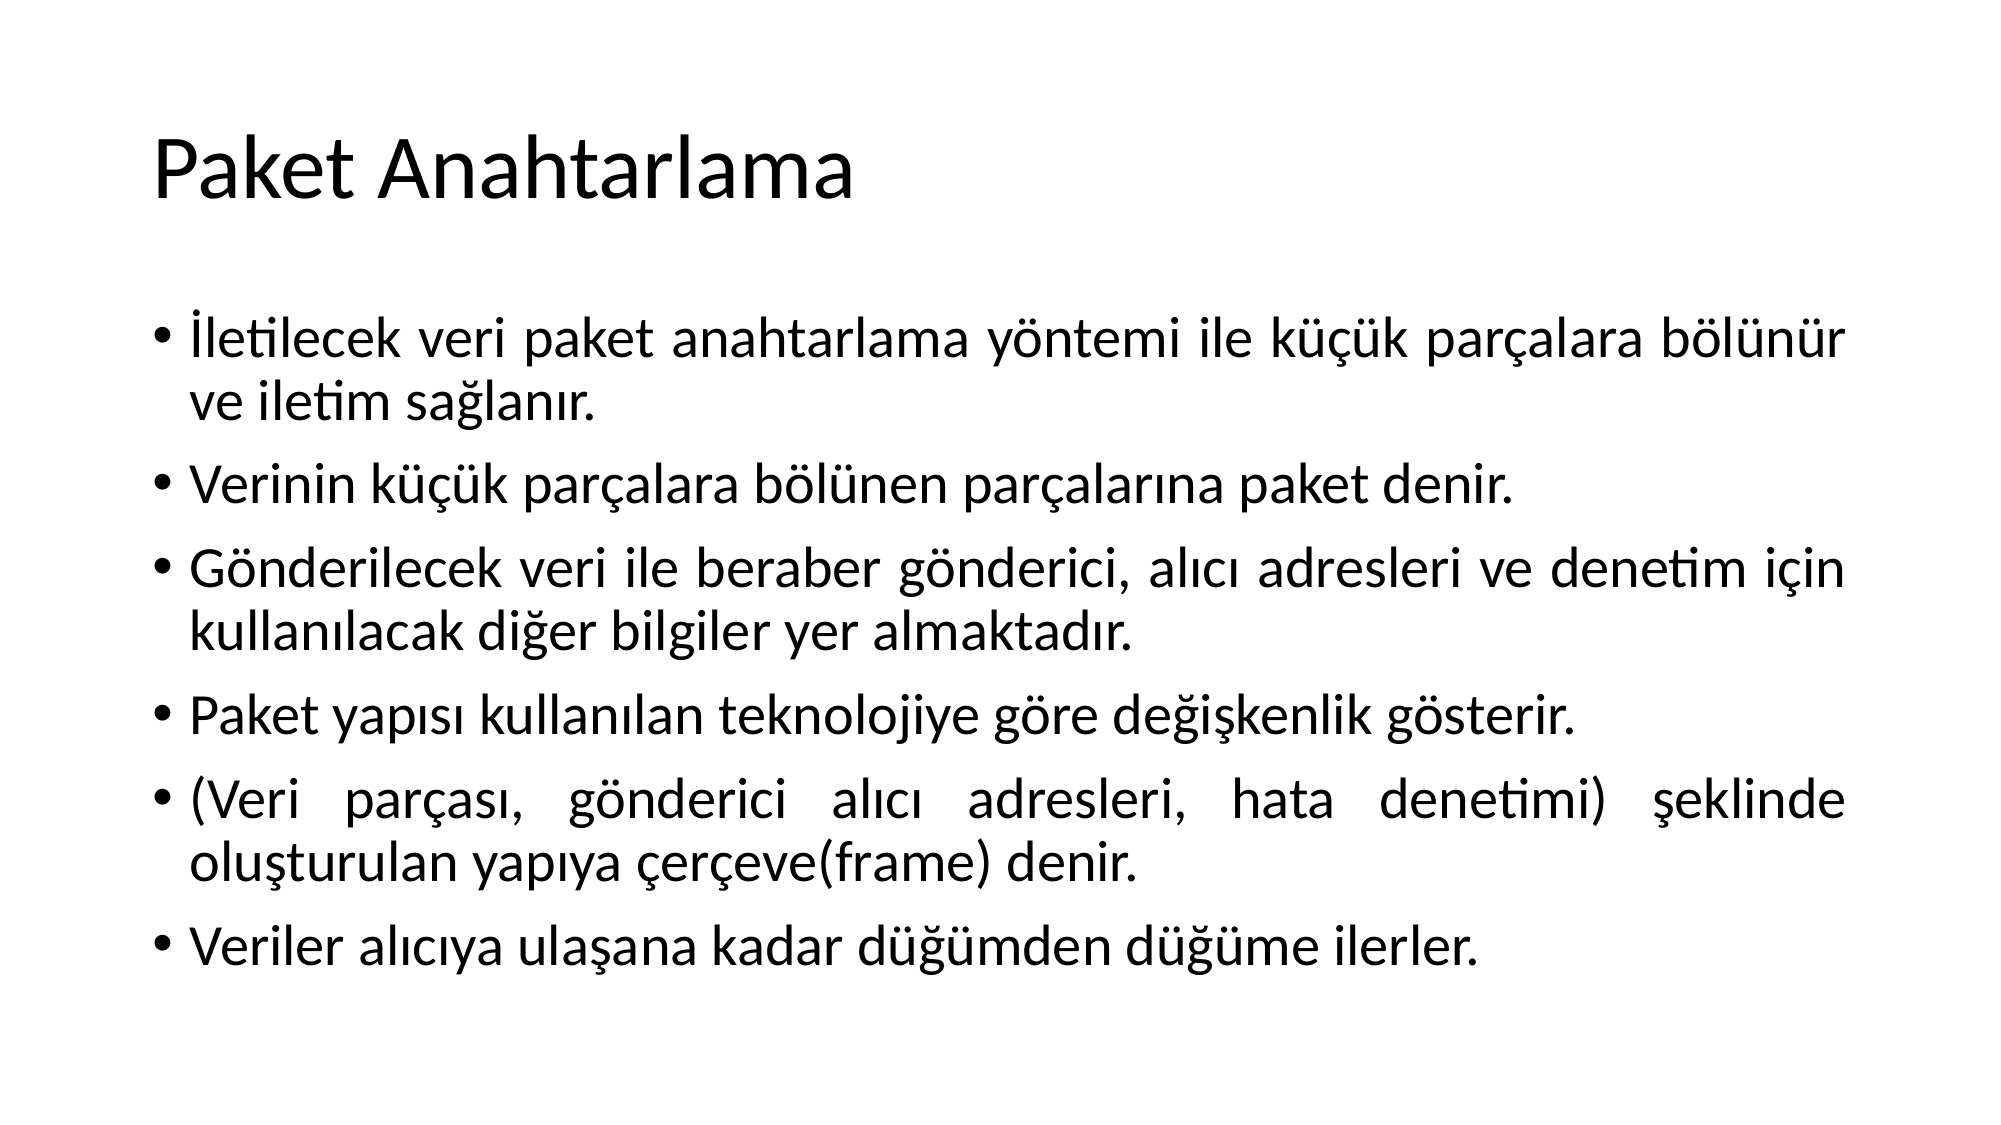

# Paket Anahtarlama
İletilecek veri paket anahtarlama yöntemi ile küçük parçalara bölünür ve iletim sağlanır.
Verinin küçük parçalara bölünen parçalarına paket denir.
Gönderilecek veri ile beraber gönderici, alıcı adresleri ve denetim için kullanılacak diğer bilgiler yer almaktadır.
Paket yapısı kullanılan teknolojiye göre değişkenlik gösterir.
(Veri parçası, gönderici alıcı adresleri, hata denetimi) şeklinde oluşturulan yapıya çerçeve(frame) denir.
Veriler alıcıya ulaşana kadar düğümden düğüme ilerler.